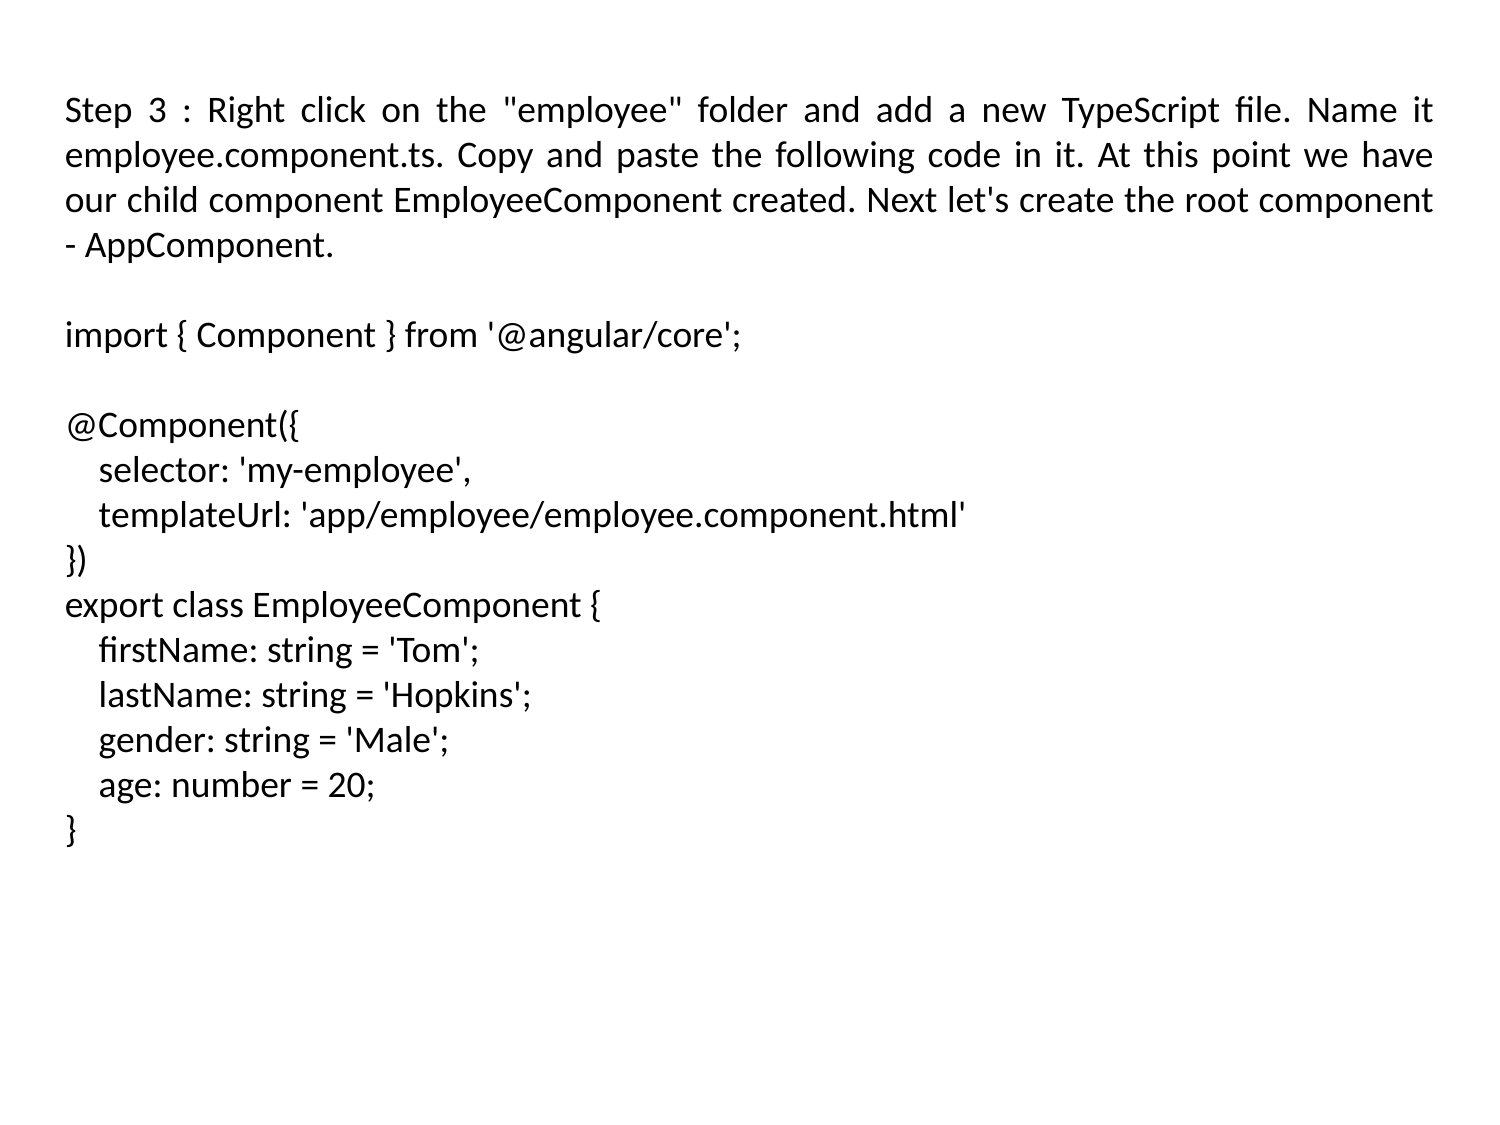

Step 3 : Right click on the "employee" folder and add a new TypeScript file. Name it employee.component.ts. Copy and paste the following code in it. At this point we have our child component EmployeeComponent created. Next let's create the root component - AppComponent.

import { Component } from '@angular/core';

@Component({
    selector: 'my-employee',
    templateUrl: 'app/employee/employee.component.html'
})
export class EmployeeComponent {
    firstName: string = 'Tom';
    lastName: string = 'Hopkins';
    gender: string = 'Male';
    age: number = 20;
}